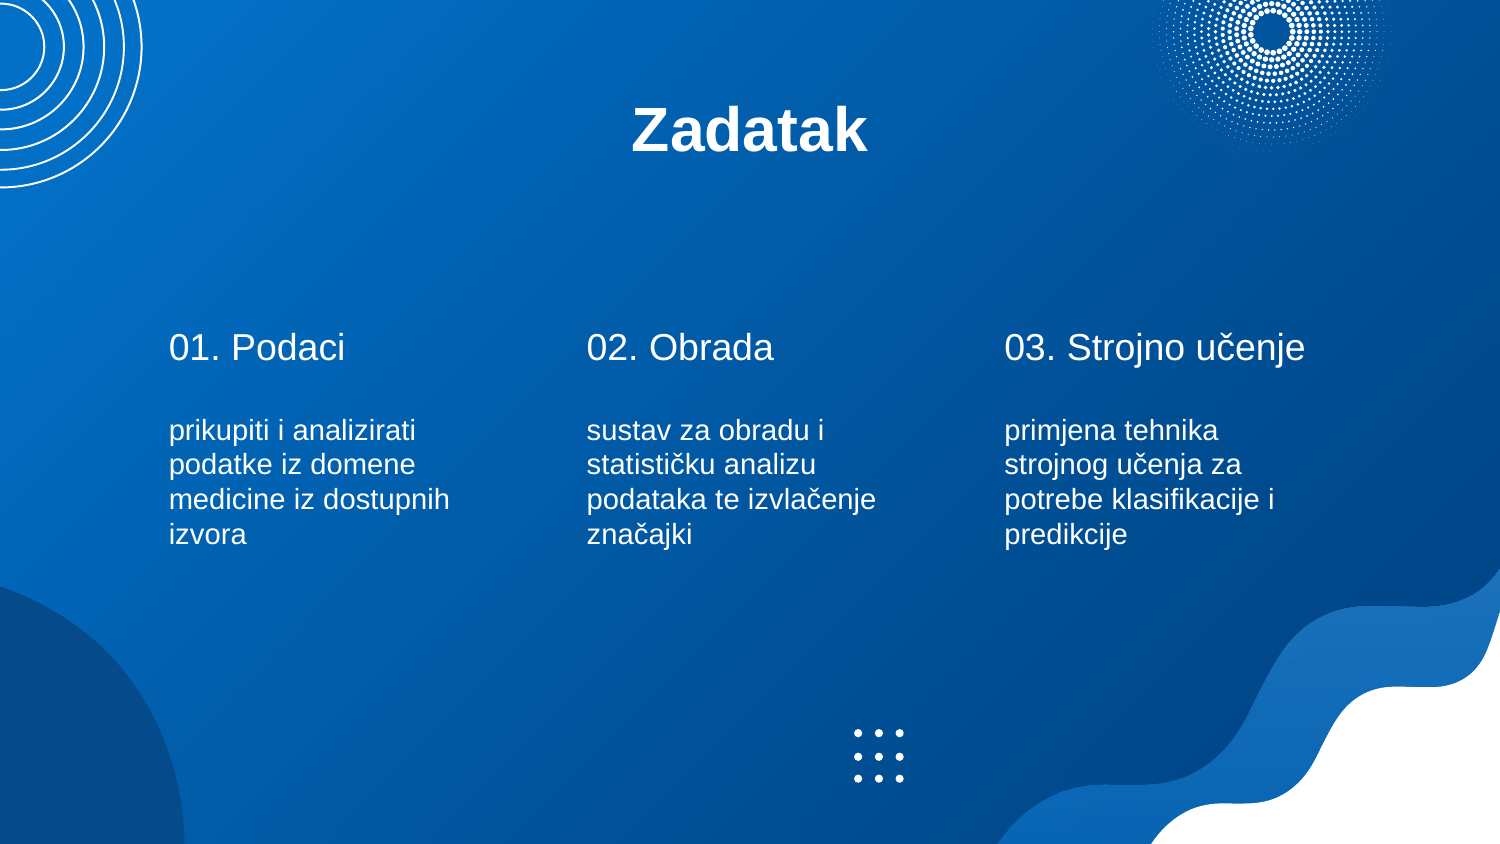

# Zadatak
01. Podaci
02. Obrada
03. Strojno učenje
prikupiti i analizirati podatke iz domene medicine iz dostupnih izvora
sustav za obradu i statističku analizu podataka te izvlačenje značajki
primjena tehnika strojnog učenja za potrebe klasifikacije i predikcije